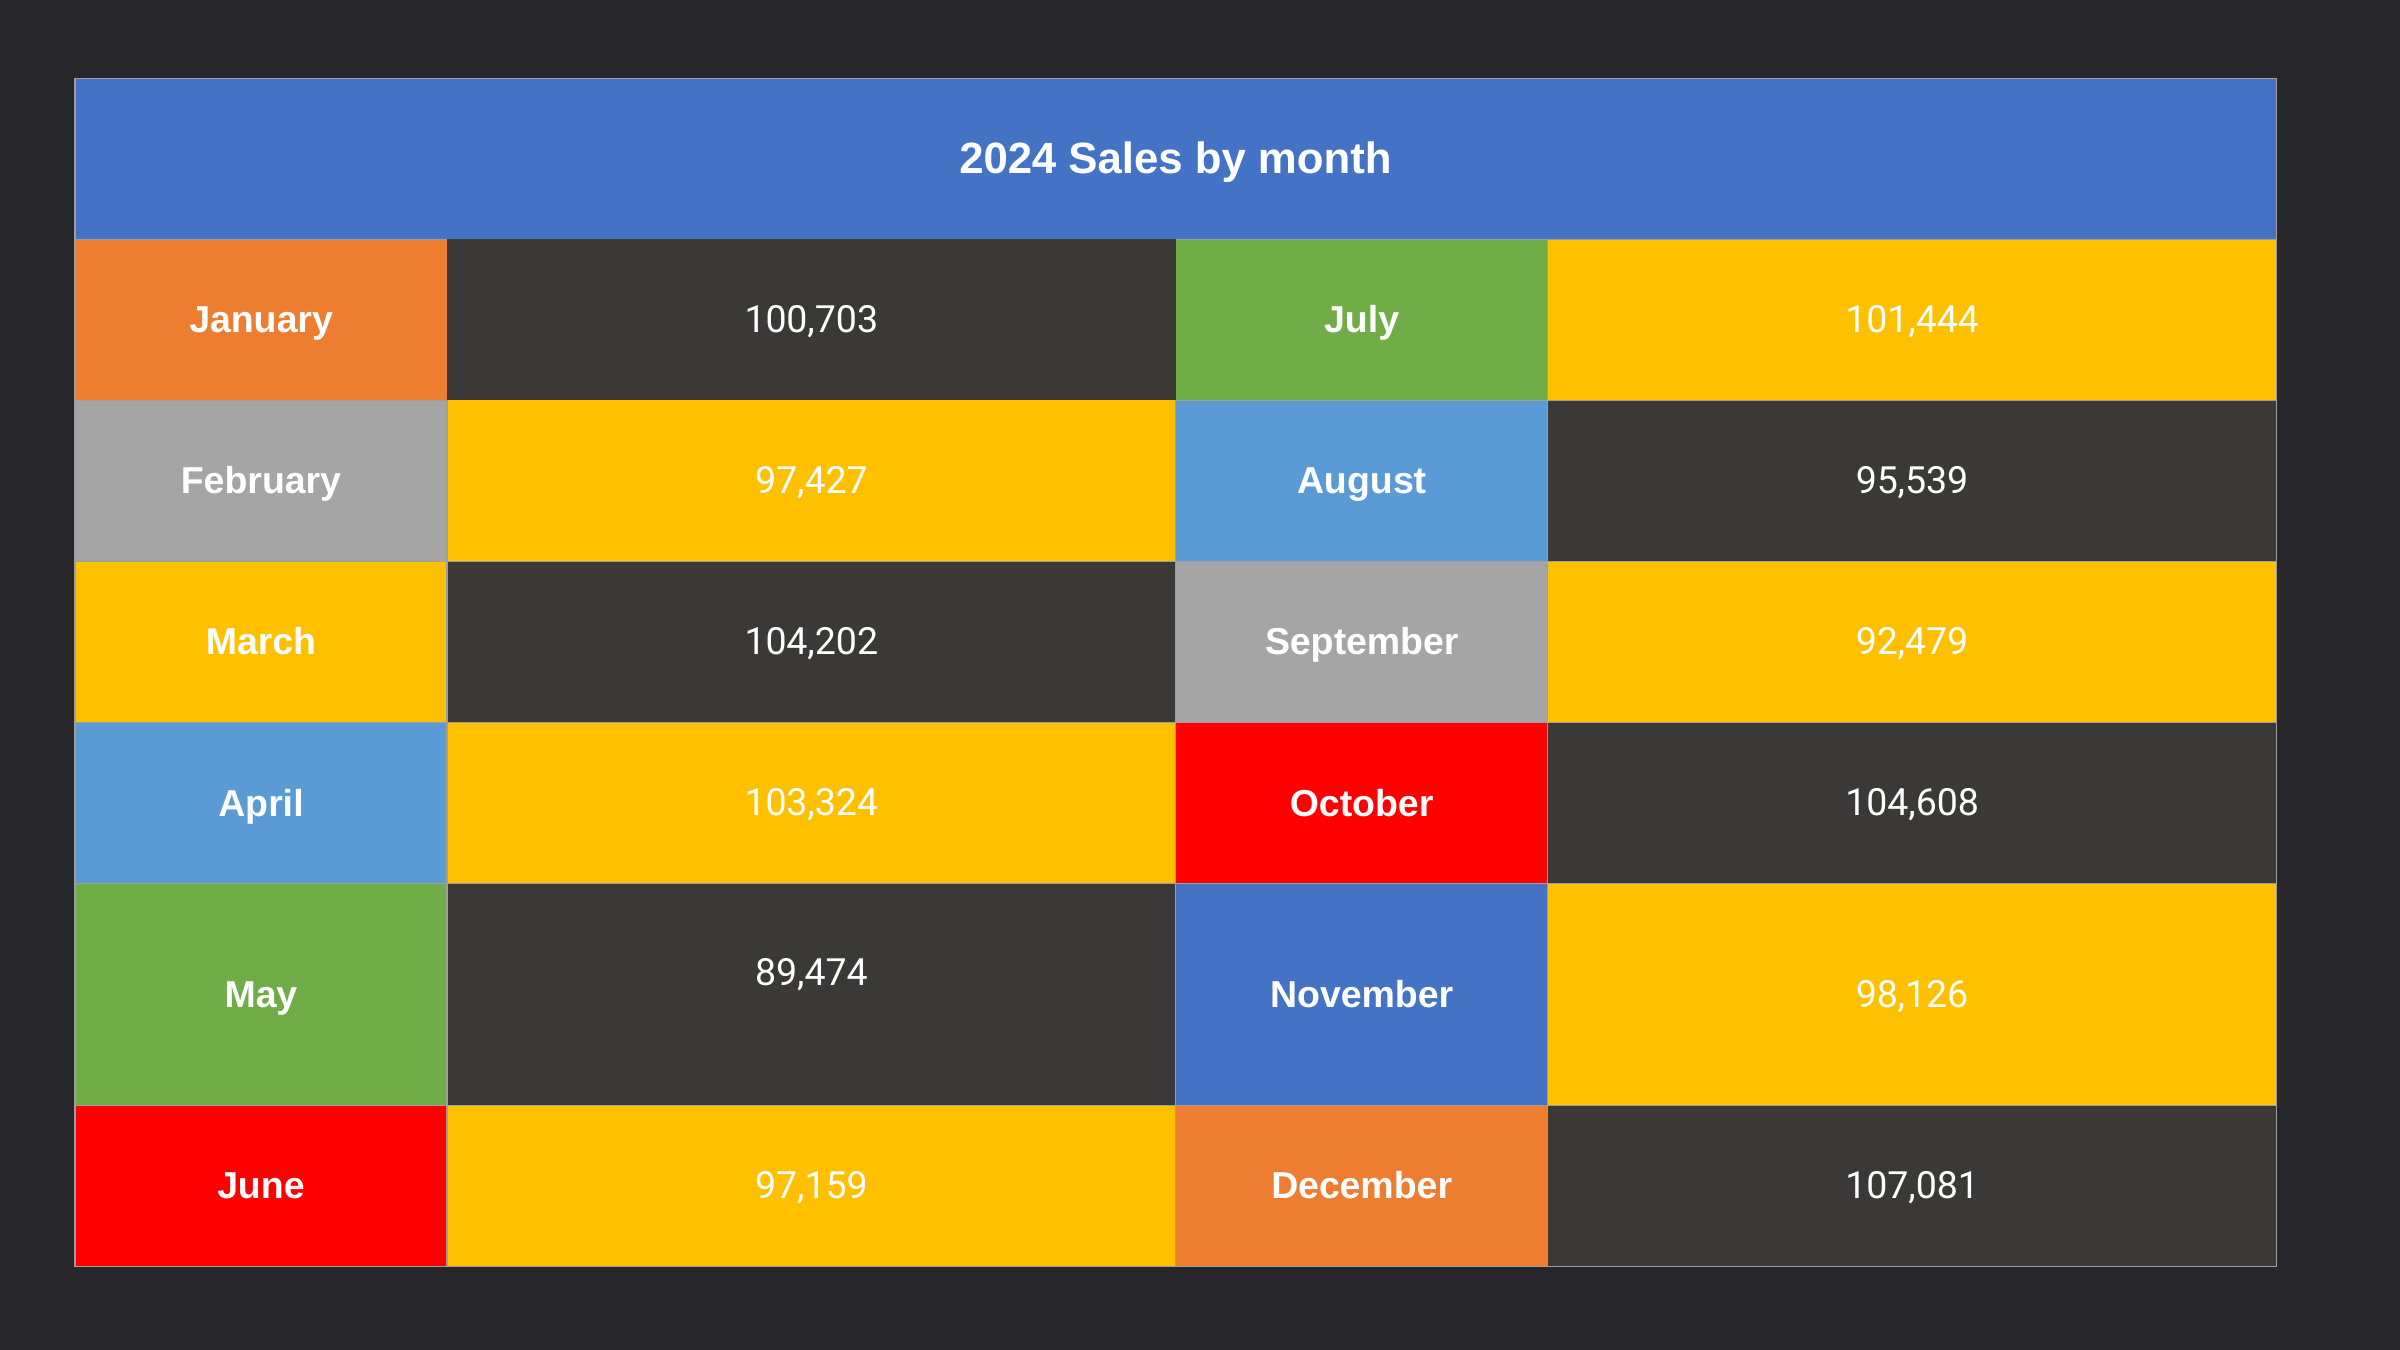

| 2024 Sales by month |  |  |  |
| --- | --- | --- | --- |
| January | 100,703 | July | 101,444 |
| February | 97,427 | August | 95,539 |
| March | 104,202 | September | 92,479 |
| April | 103,324 | October | 104,608 |
| May | 89,474 | November | 98,126 |
| June | 97,159 | December | 107,081 |